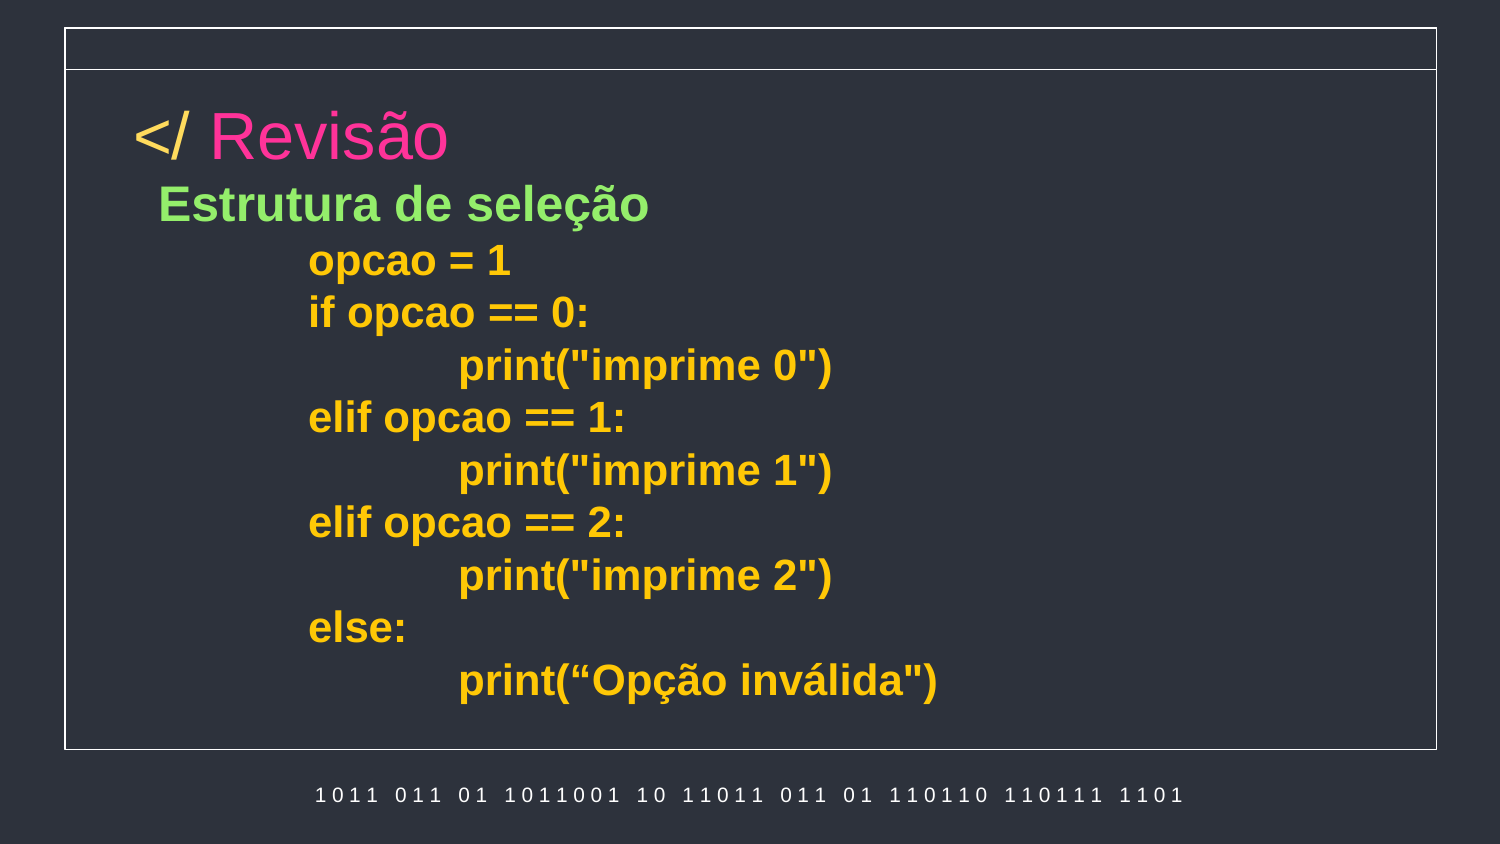

# </ Revisão
Estrutura de seleção
opcao = 1
if opcao == 0:
	print("imprime 0")
elif opcao == 1:
	print("imprime 1")
elif opcao == 2:
	print("imprime 2")
else:
	print(“Opção inválida")